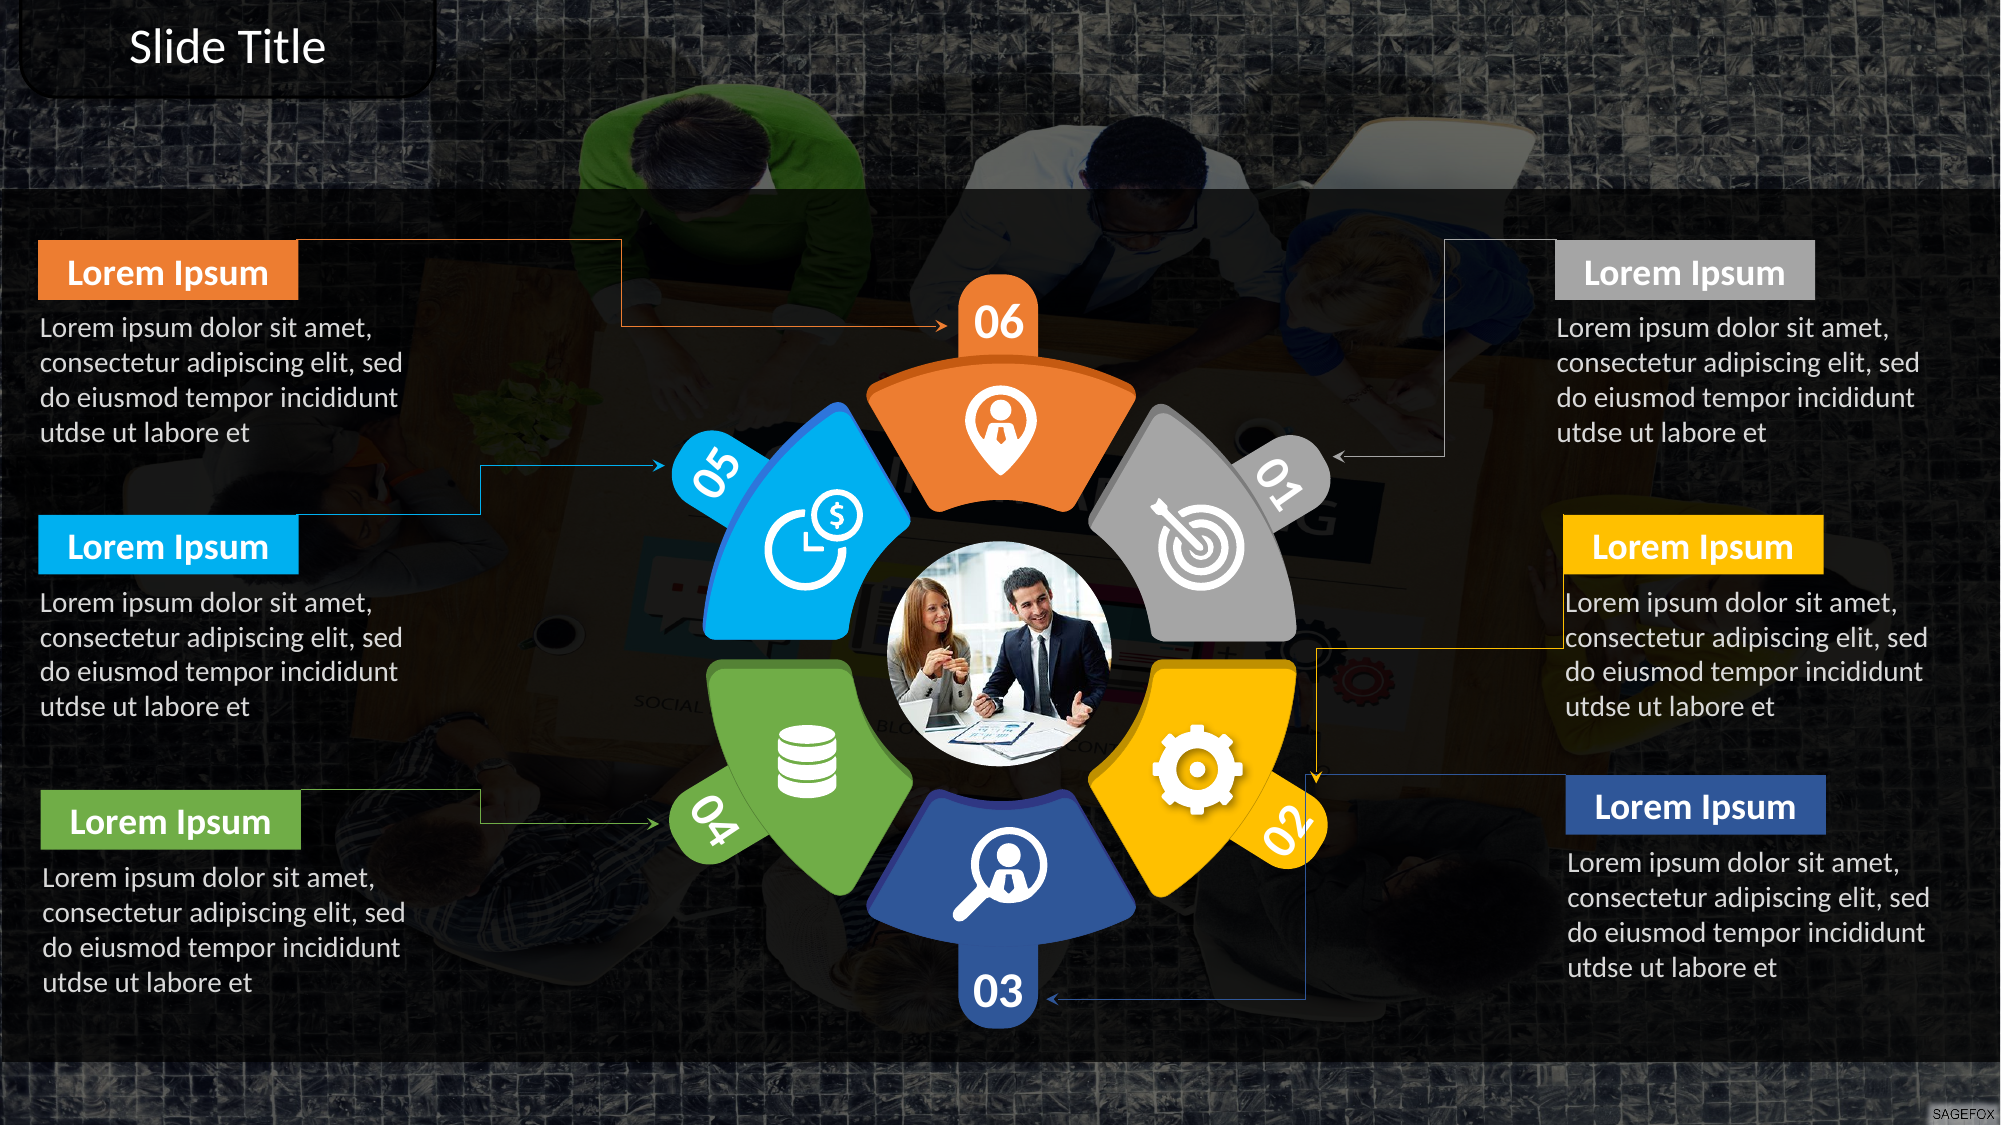

Slide Title

Lorem Ipsum
Lorem Ipsum

06
Lorem ipsum dolor sit amet, consectetur adipiscing elit, sed do eiusmod tempor incididunt utdse ut labore et
Lorem ipsum dolor sit amet, consectetur adipiscing elit, sed do eiusmod tempor incididunt utdse ut labore et

05

01
Lorem Ipsum
Lorem Ipsum

Lorem ipsum dolor sit amet, consectetur adipiscing elit, sed do eiusmod tempor incididunt utdse ut labore et
Lorem ipsum dolor sit amet, consectetur adipiscing elit, sed do eiusmod tempor incididunt utdse ut labore et

04

02
Lorem Ipsum
Lorem Ipsum

Lorem ipsum dolor sit amet, consectetur adipiscing elit, sed do eiusmod tempor incididunt utdse ut labore et
Lorem ipsum dolor sit amet, consectetur adipiscing elit, sed do eiusmod tempor incididunt utdse ut labore et

03